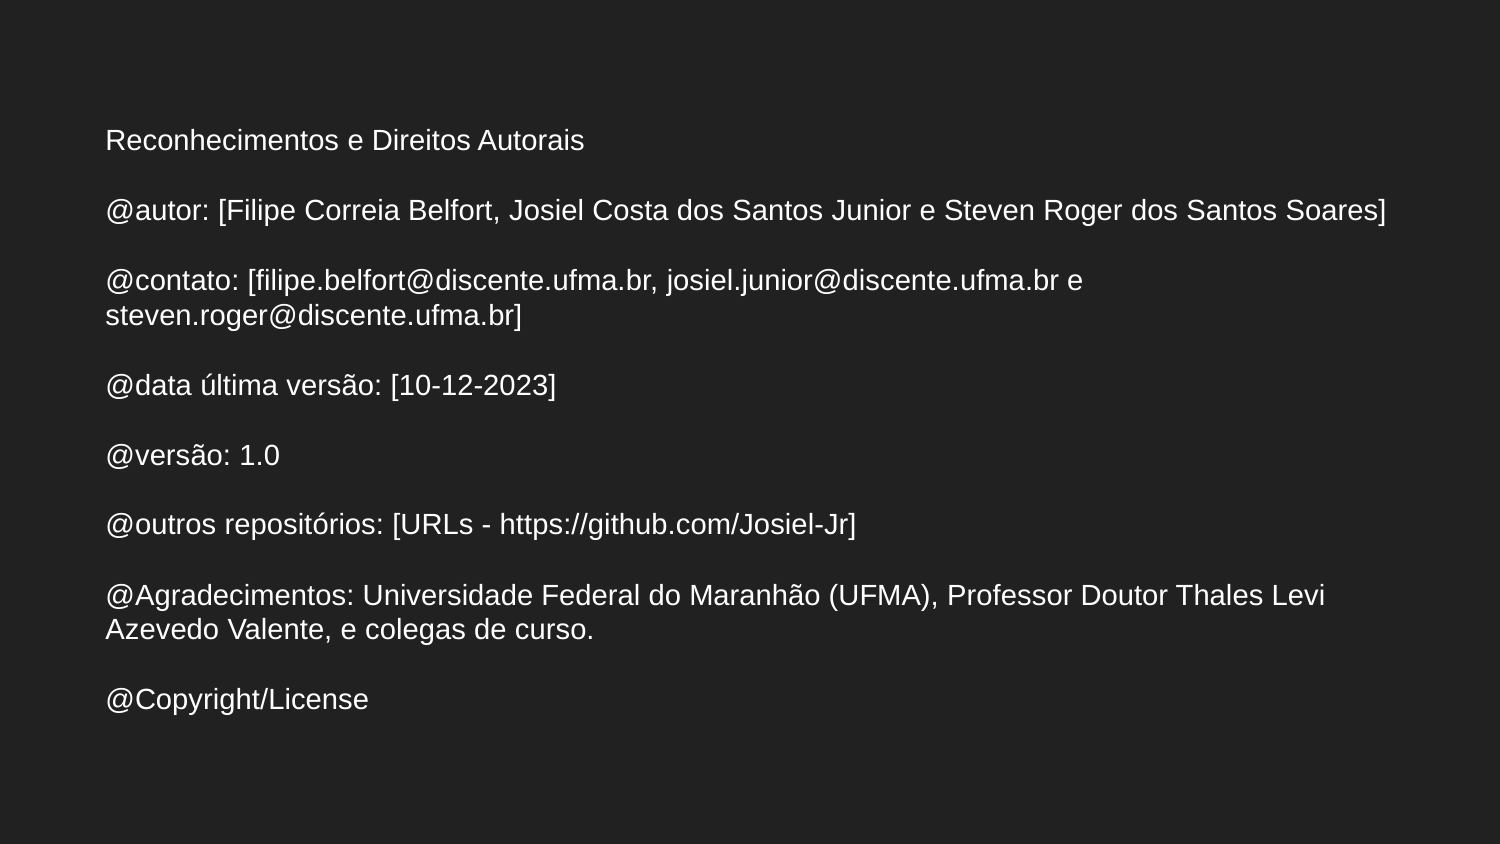

Reconhecimentos e Direitos Autorais

@autor: [Filipe Correia Belfort, Josiel Costa dos Santos Junior e Steven Roger dos Santos Soares]

@contato: [filipe.belfort@discente.ufma.br, josiel.junior@discente.ufma.br e steven.roger@discente.ufma.br]

@data última versão: [10-12-2023]

@versão: 1.0

@outros repositórios: [URLs - https://github.com/Josiel-Jr]

@Agradecimentos: Universidade Federal do Maranhão (UFMA), Professor Doutor Thales Levi Azevedo Valente, e colegas de curso.

@Copyright/License